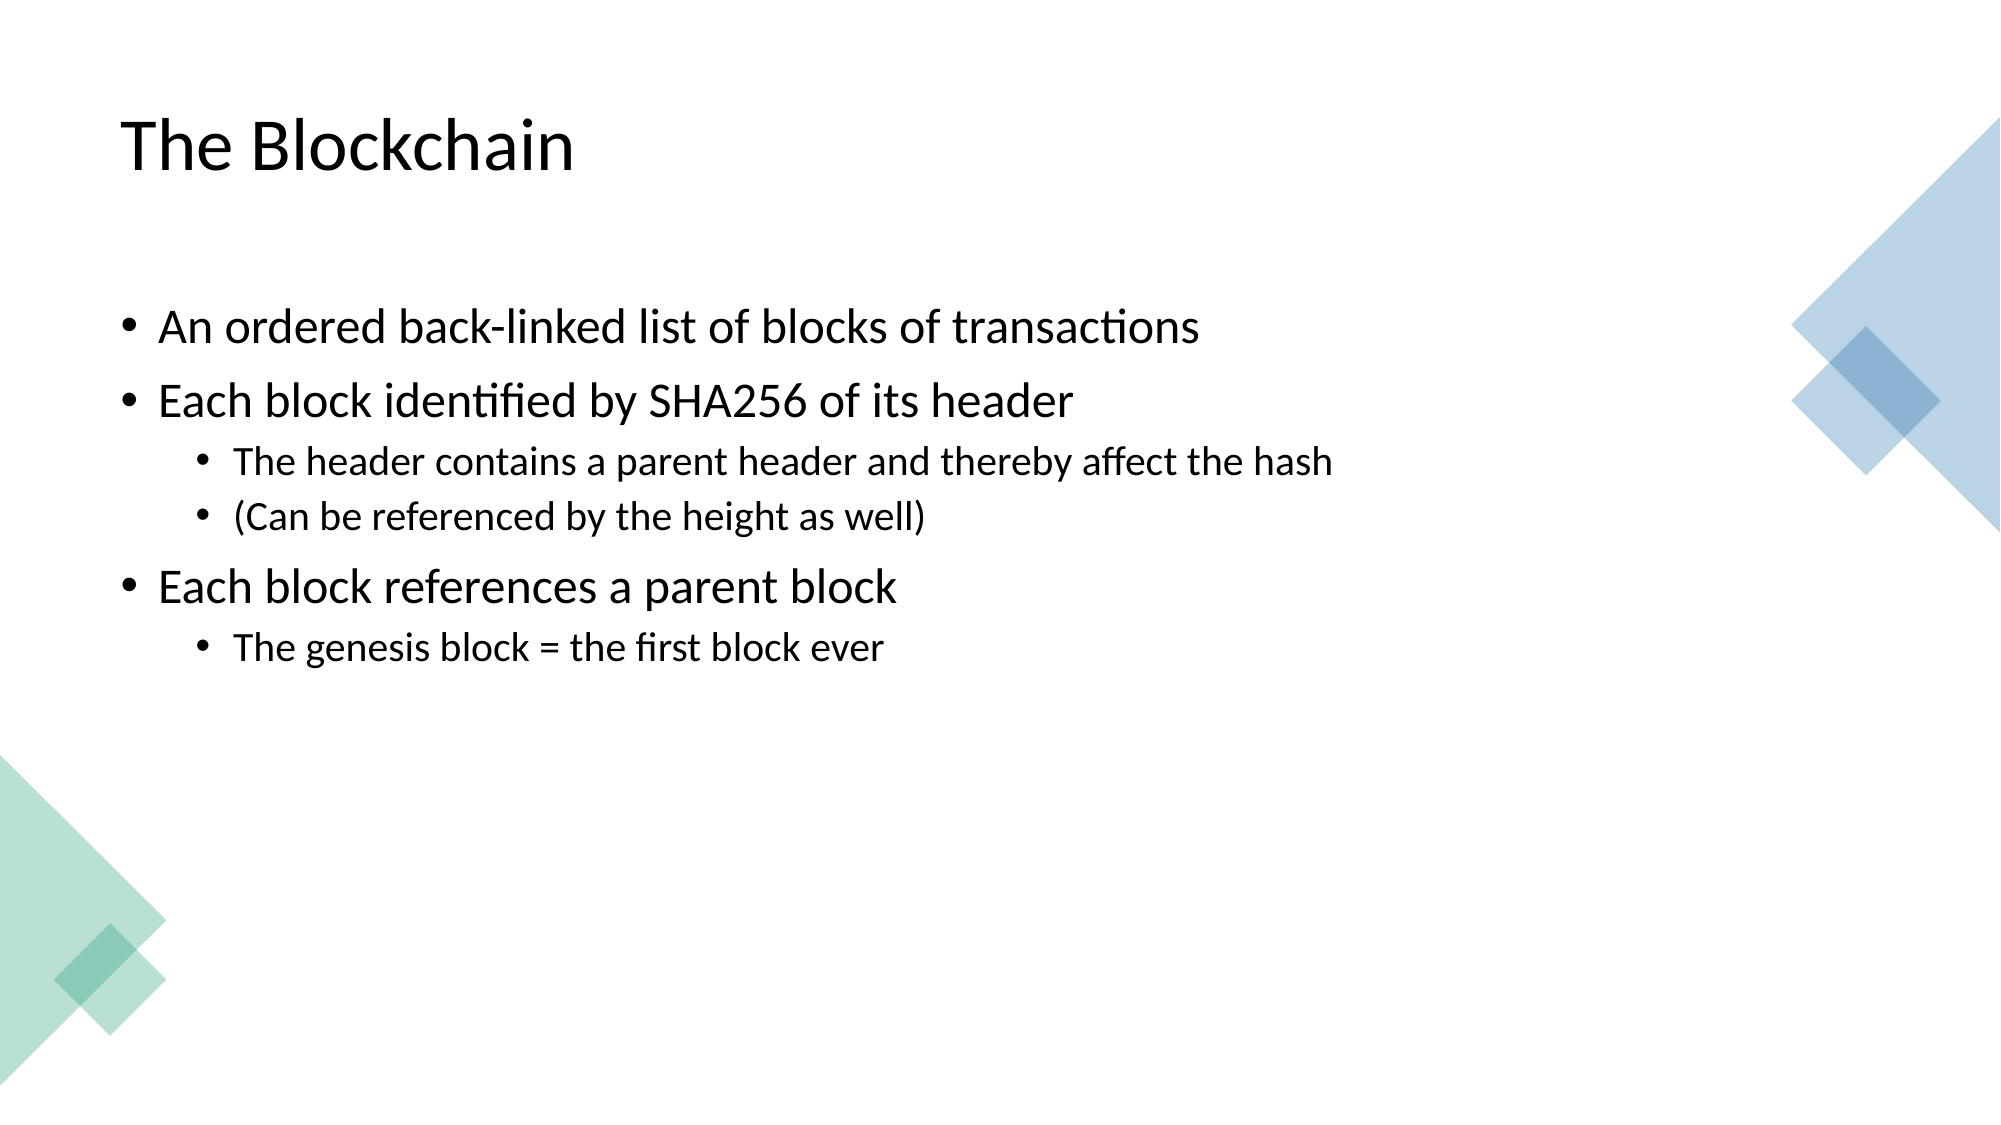

# The Blockchain

An ordered back-linked list of blocks of transactions
Each block identified by SHA256 of its header
The header contains a parent header and thereby affect the hash
(Can be referenced by the height as well)
Each block references a parent block
The genesis block = the first block ever